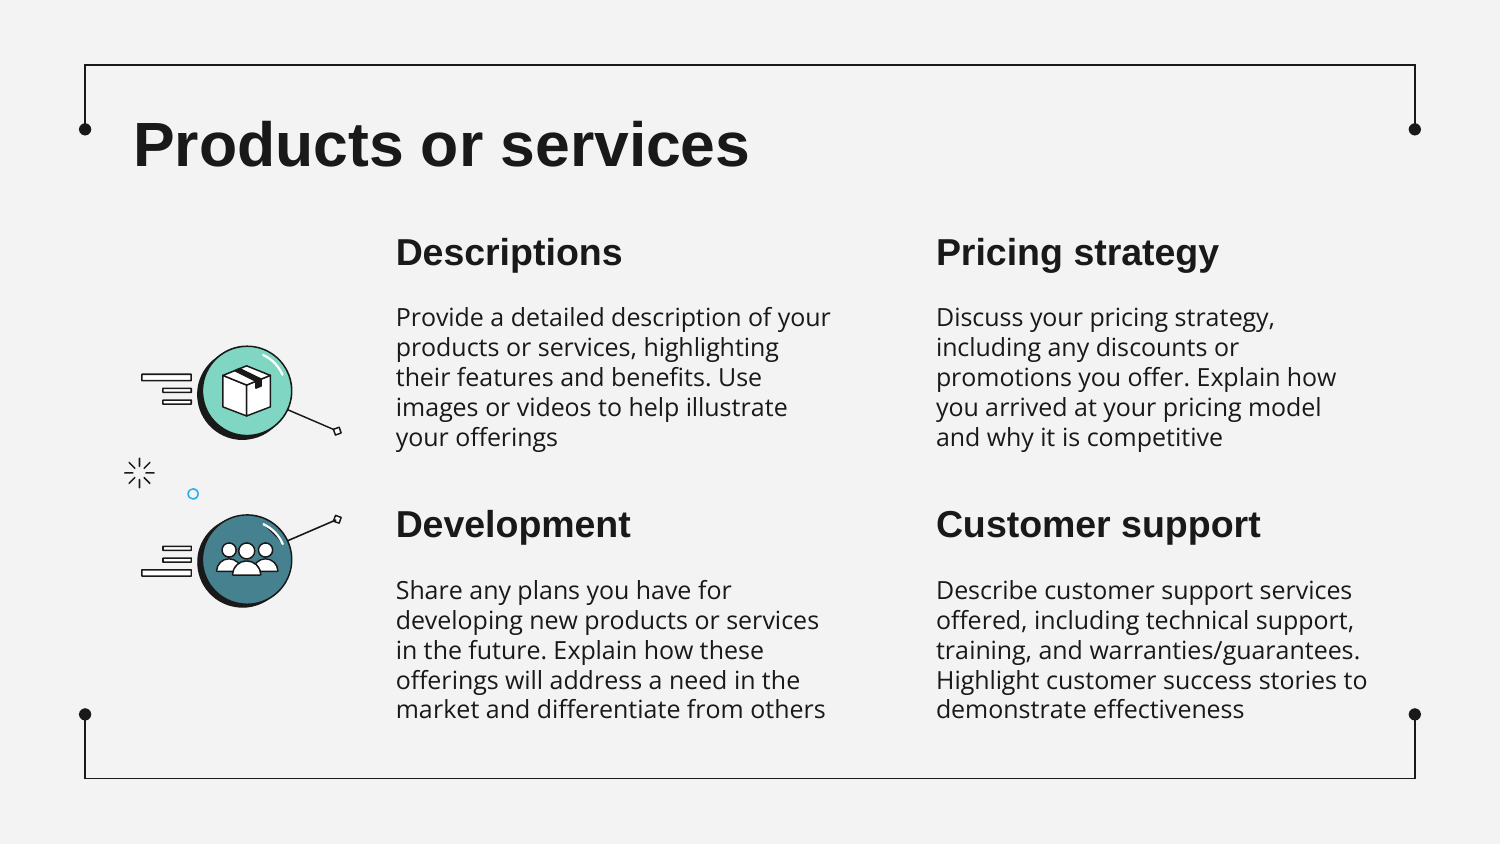

# Products or services
Descriptions
Pricing strategy
Provide a detailed description of your products or services, highlighting their features and benefits. Use images or videos to help illustrate your offerings
Discuss your pricing strategy, including any discounts or promotions you offer. Explain how you arrived at your pricing model and why it is competitive

Development
Customer support
Share any plans you have for developing new products or services in the future. Explain how these offerings will address a need in the market and differentiate from others
Describe customer support services offered, including technical support, training, and warranties/guarantees. Highlight customer success stories to demonstrate effectiveness